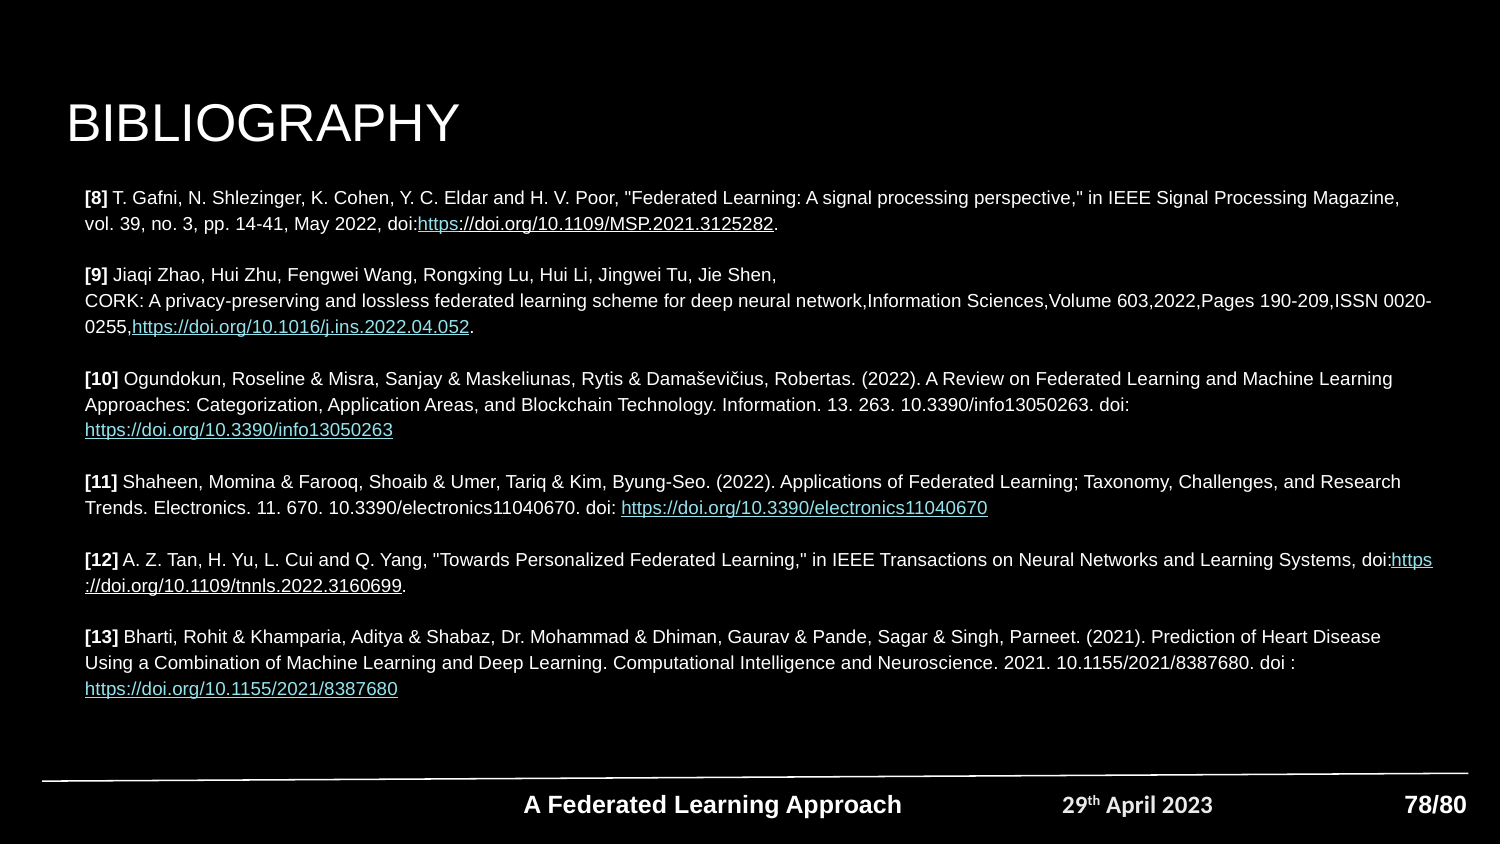

# BIBLIOGRAPHY
[8] T. Gafni, N. Shlezinger, K. Cohen, Y. C. Eldar and H. V. Poor, "Federated Learning: A signal processing perspective," in IEEE Signal Processing Magazine, vol. 39, no. 3, pp. 14-41, May 2022, doi:https://doi.org/10.1109/MSP.2021.3125282.
[9] Jiaqi Zhao, Hui Zhu, Fengwei Wang, Rongxing Lu, Hui Li, Jingwei Tu, Jie Shen,
CORK: A privacy-preserving and lossless federated learning scheme for deep neural network,Information Sciences,Volume 603,2022,Pages 190-209,ISSN 0020-0255,https://doi.org/10.1016/j.ins.2022.04.052.
[10] Ogundokun, Roseline & Misra, Sanjay & Maskeliunas, Rytis & Damaševičius, Robertas. (2022). A Review on Federated Learning and Machine Learning Approaches: Categorization, Application Areas, and Blockchain Technology. Information. 13. 263. 10.3390/info13050263. doi: https://doi.org/10.3390/info13050263
[11] Shaheen, Momina & Farooq, Shoaib & Umer, Tariq & Kim, Byung-Seo. (2022). Applications of Federated Learning; Taxonomy, Challenges, and Research Trends. Electronics. 11. 670. 10.3390/electronics11040670. doi: https://doi.org/10.3390/electronics11040670
[12] A. Z. Tan, H. Yu, L. Cui and Q. Yang, "Towards Personalized Federated Learning," in IEEE Transactions on Neural Networks and Learning Systems, doi:https://doi.org/10.1109/tnnls.2022.3160699.
[13] Bharti, Rohit & Khamparia, Aditya & Shabaz, Dr. Mohammad & Dhiman, Gaurav & Pande, Sagar & Singh, Parneet. (2021). Prediction of Heart Disease Using a Combination of Machine Learning and Deep Learning. Computational Intelligence and Neuroscience. 2021. 10.1155/2021/8387680. doi : https://doi.org/10.1155/2021/8387680

A Federated Learning Approach
29th April 2023

78/80